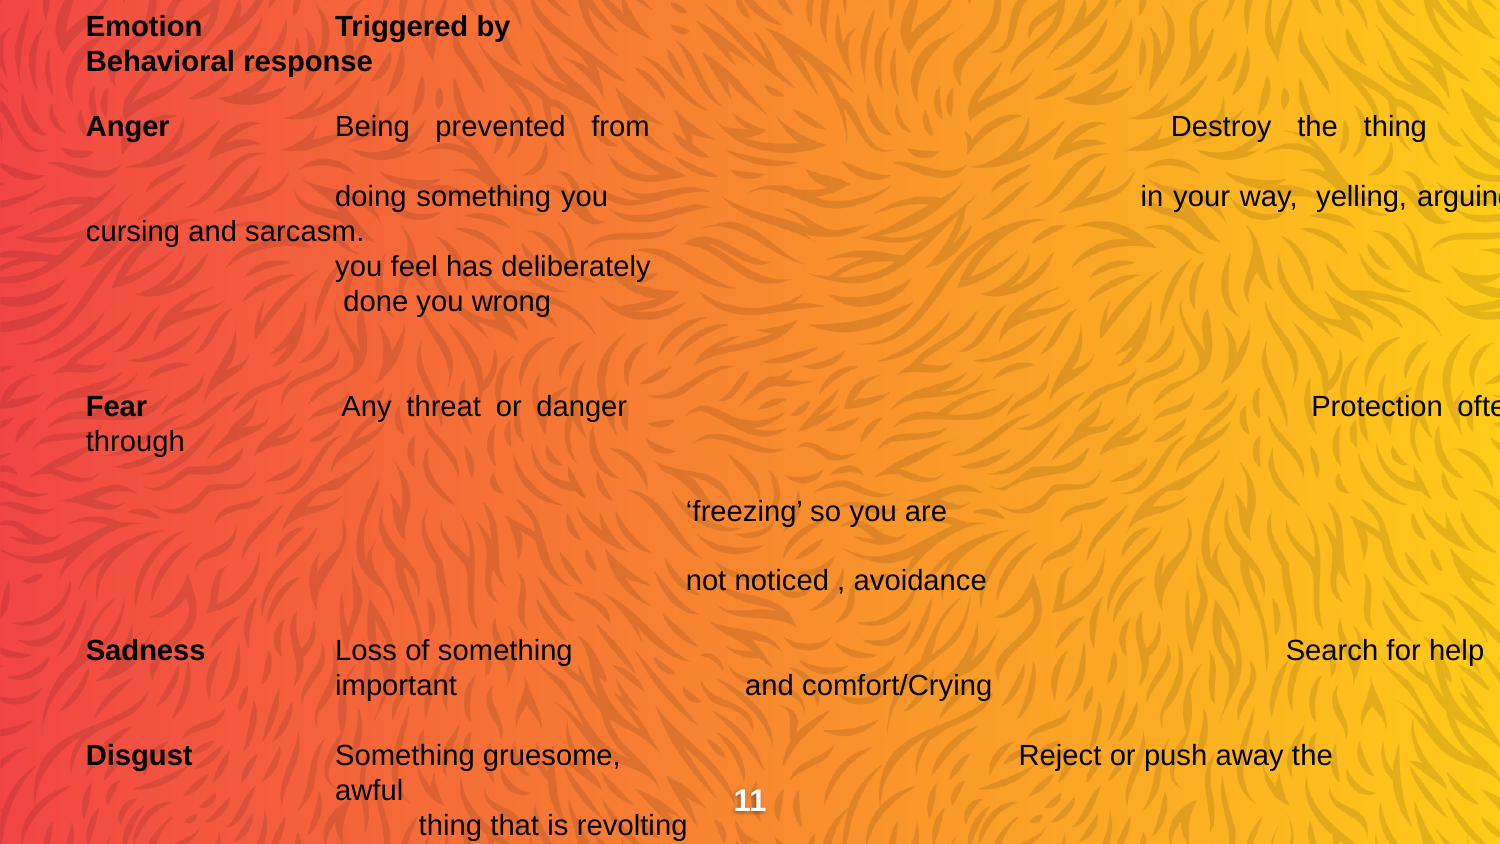

Emotion	Triggered by		 					Behavioral response

Anger	Being prevented from				Destroy the thing
	doing something you 				in your way,  yelling, arguing, cursing and sarcasm.
 	you feel has deliberately
	 done you wrong

Fear 	Any threat or danger					Protection often through
													‘freezing’ so you are
													not noticed , avoidance

Sadness	Loss of something					Search for help
	important                                   and comfort/Crying

Disgust	Something gruesome, 			    Reject or push away the
	awful 									    thing that is revolting

Surprise	A sudden unexpected			    Focus on the new thing,
	event 									    wide eyes take in as
												    much as possible

11